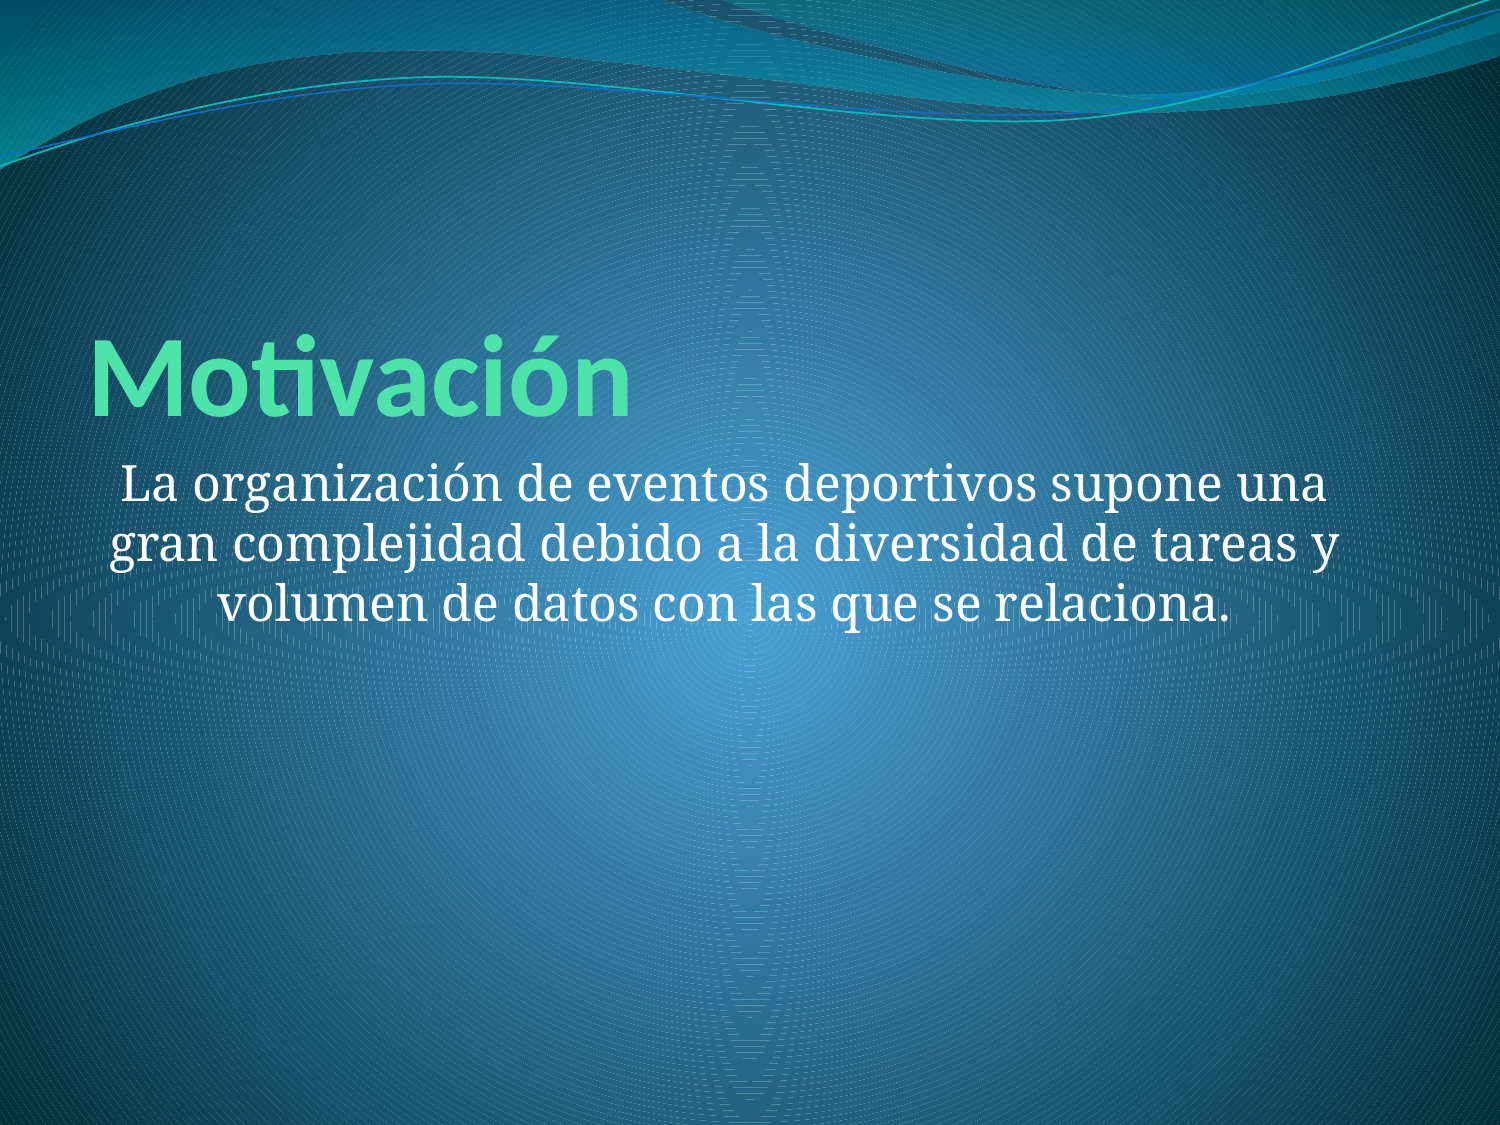

# Motivación
La organización de eventos deportivos supone una gran complejidad debido a la diversidad de tareas y volumen de datos con las que se relaciona.